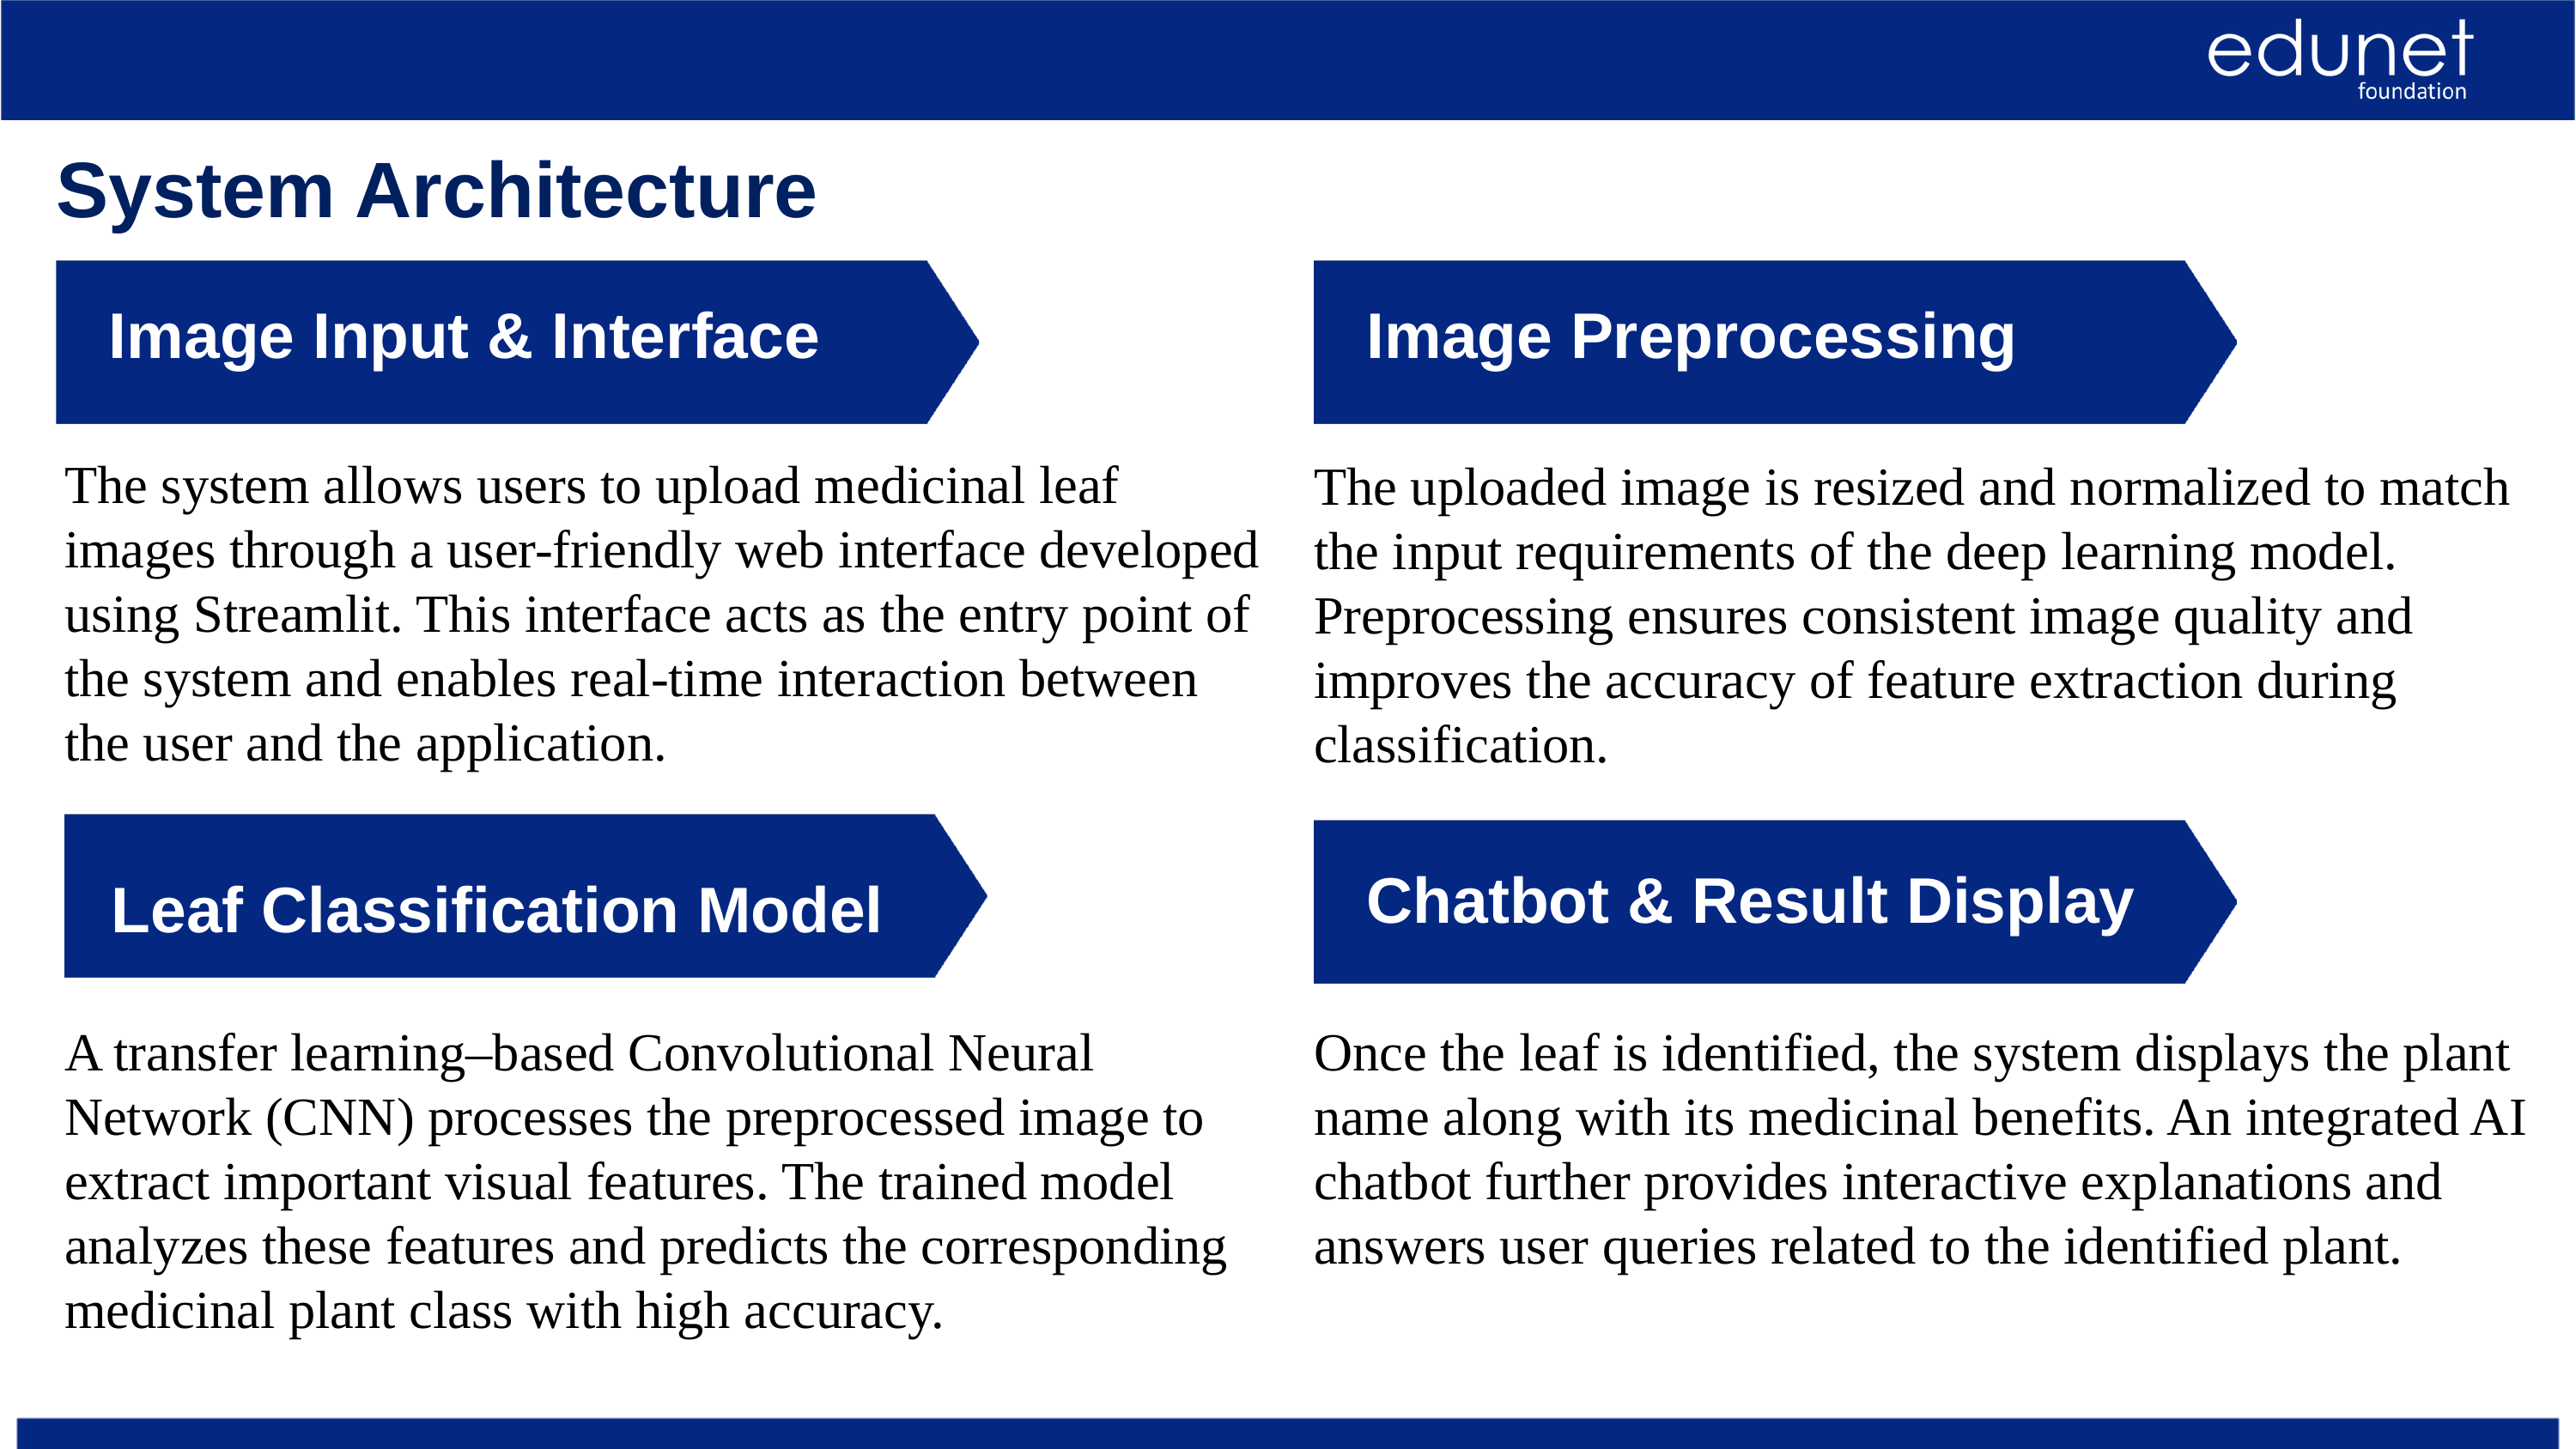

System Architecture

Image Input & Interface

Image Preprocessing
The system allows users to upload medicinal leaf images through a user-friendly web interface developed using Streamlit. This interface acts as the entry point of the system and enables real-time interaction between the user and the application.
The uploaded image is resized and normalized to match the input requirements of the deep learning model. Preprocessing ensures consistent image quality and improves the accuracy of feature extraction during classification.

Chatbot & Result Display

Leaf Classification Model
A transfer learning–based Convolutional Neural Network (CNN) processes the preprocessed image to extract important visual features. The trained model analyzes these features and predicts the corresponding medicinal plant class with high accuracy.
Once the leaf is identified, the system displays the plant name along with its medicinal benefits. An integrated AI chatbot further provides interactive explanations and answers user queries related to the identified plant.